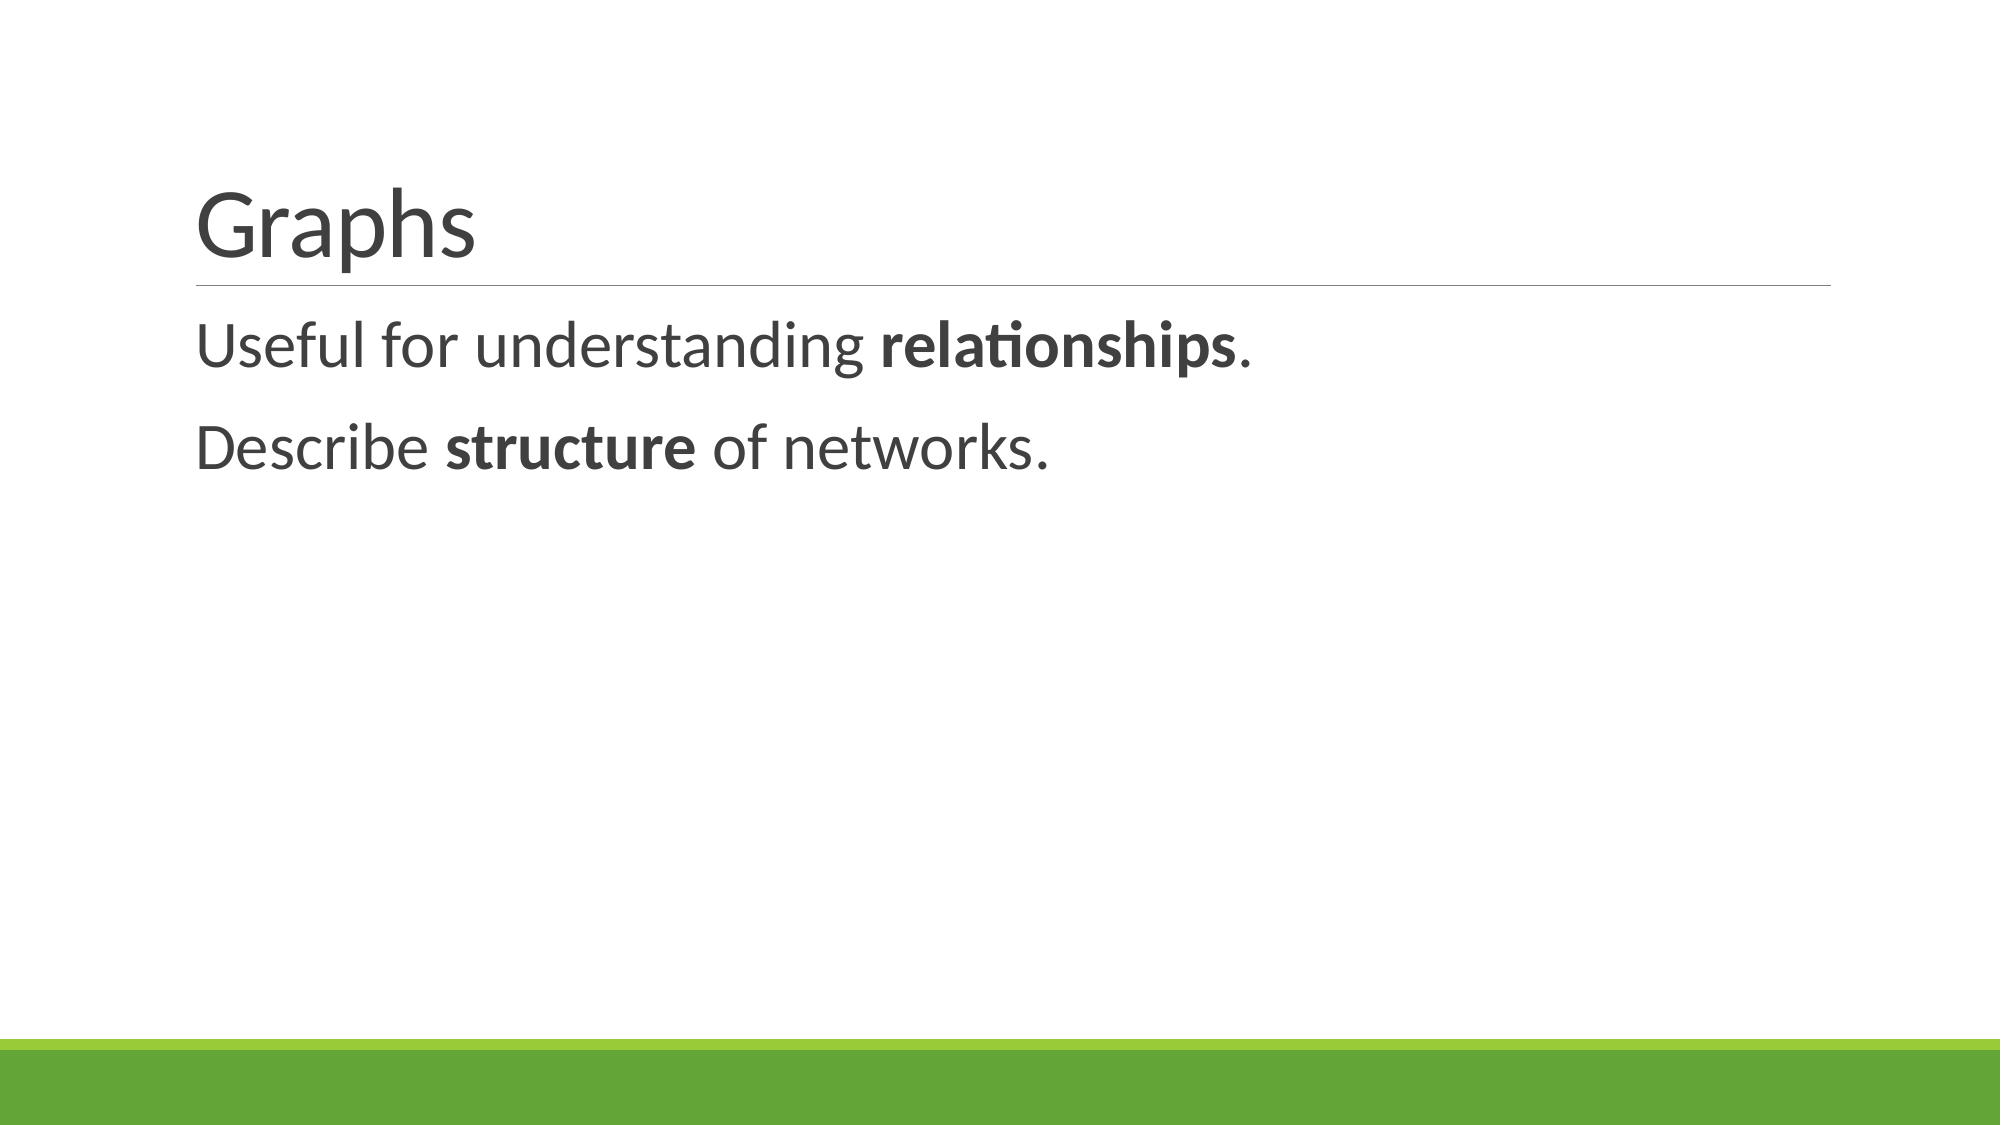

# Graphs
Useful for understanding relationships.
Describe structure of networks.